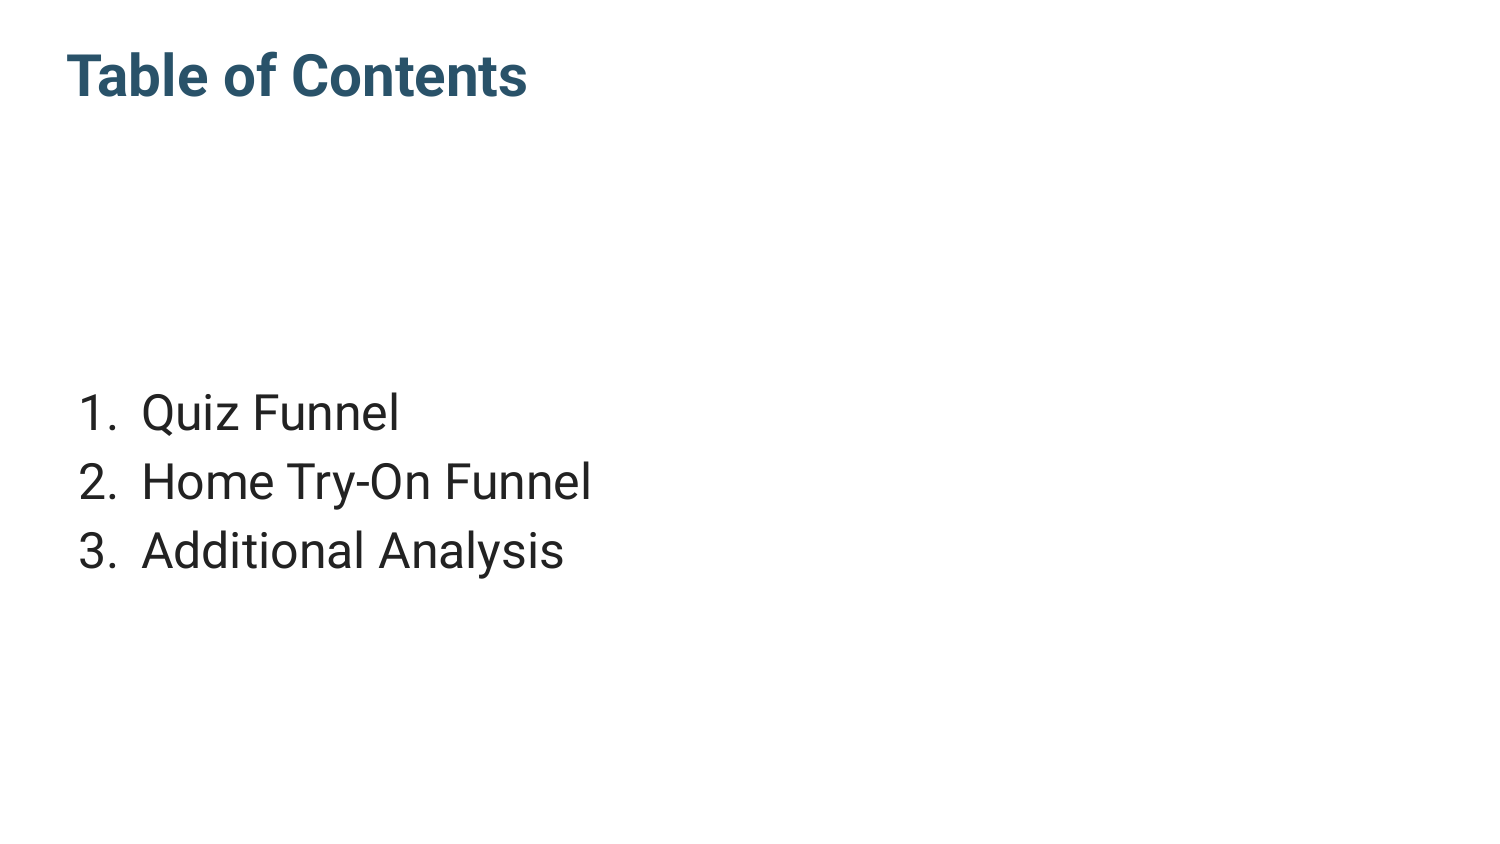

# Table of Contents
Quiz Funnel
Home Try-On Funnel
Additional Analysis